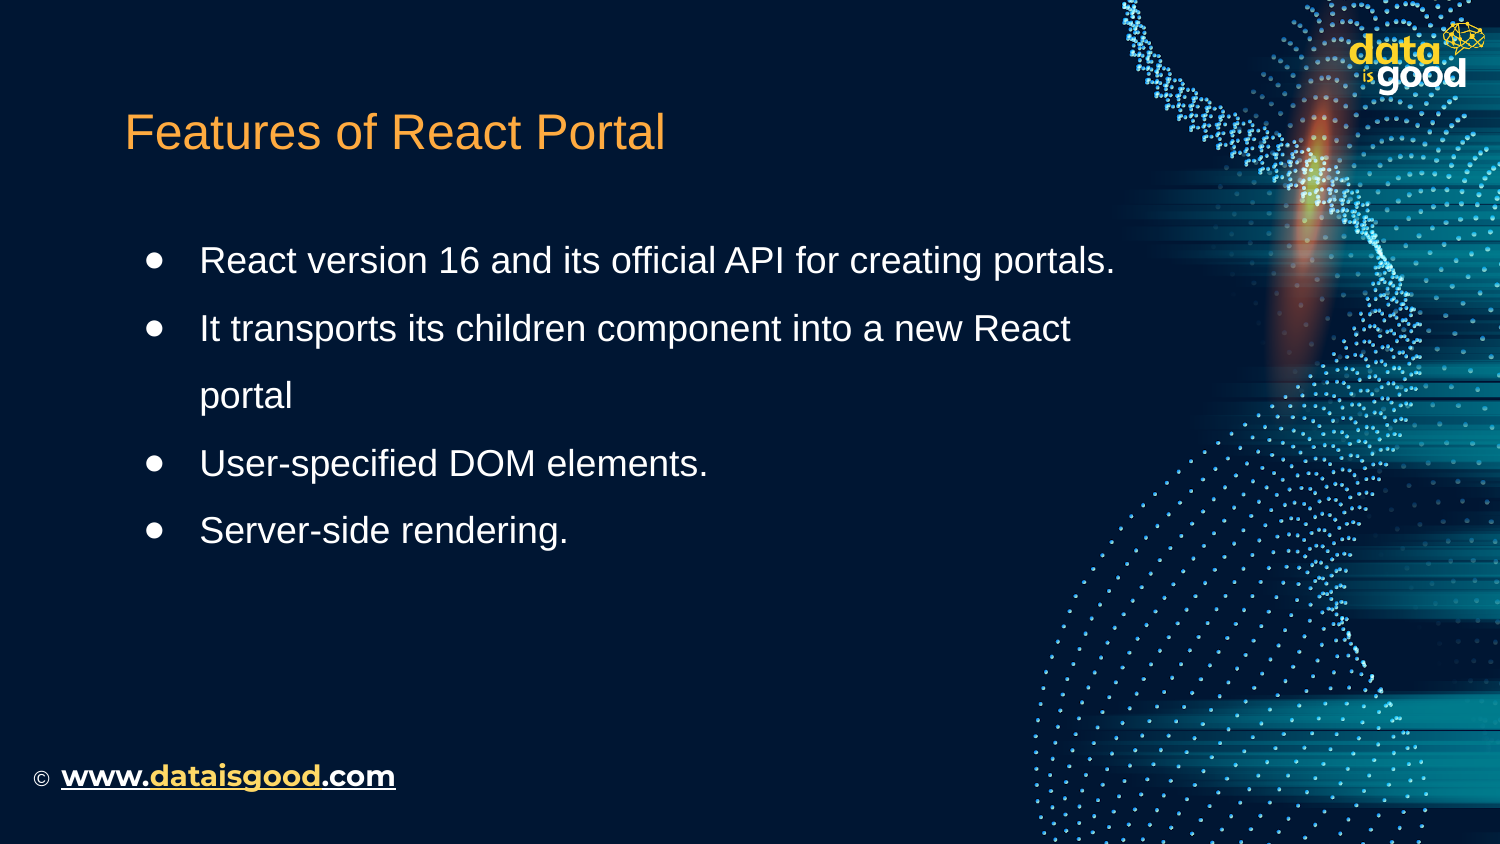

# Features of React Portal
React version 16 and its official API for creating portals.
It transports its children component into a new React portal
User-specified DOM elements.
Server-side rendering.